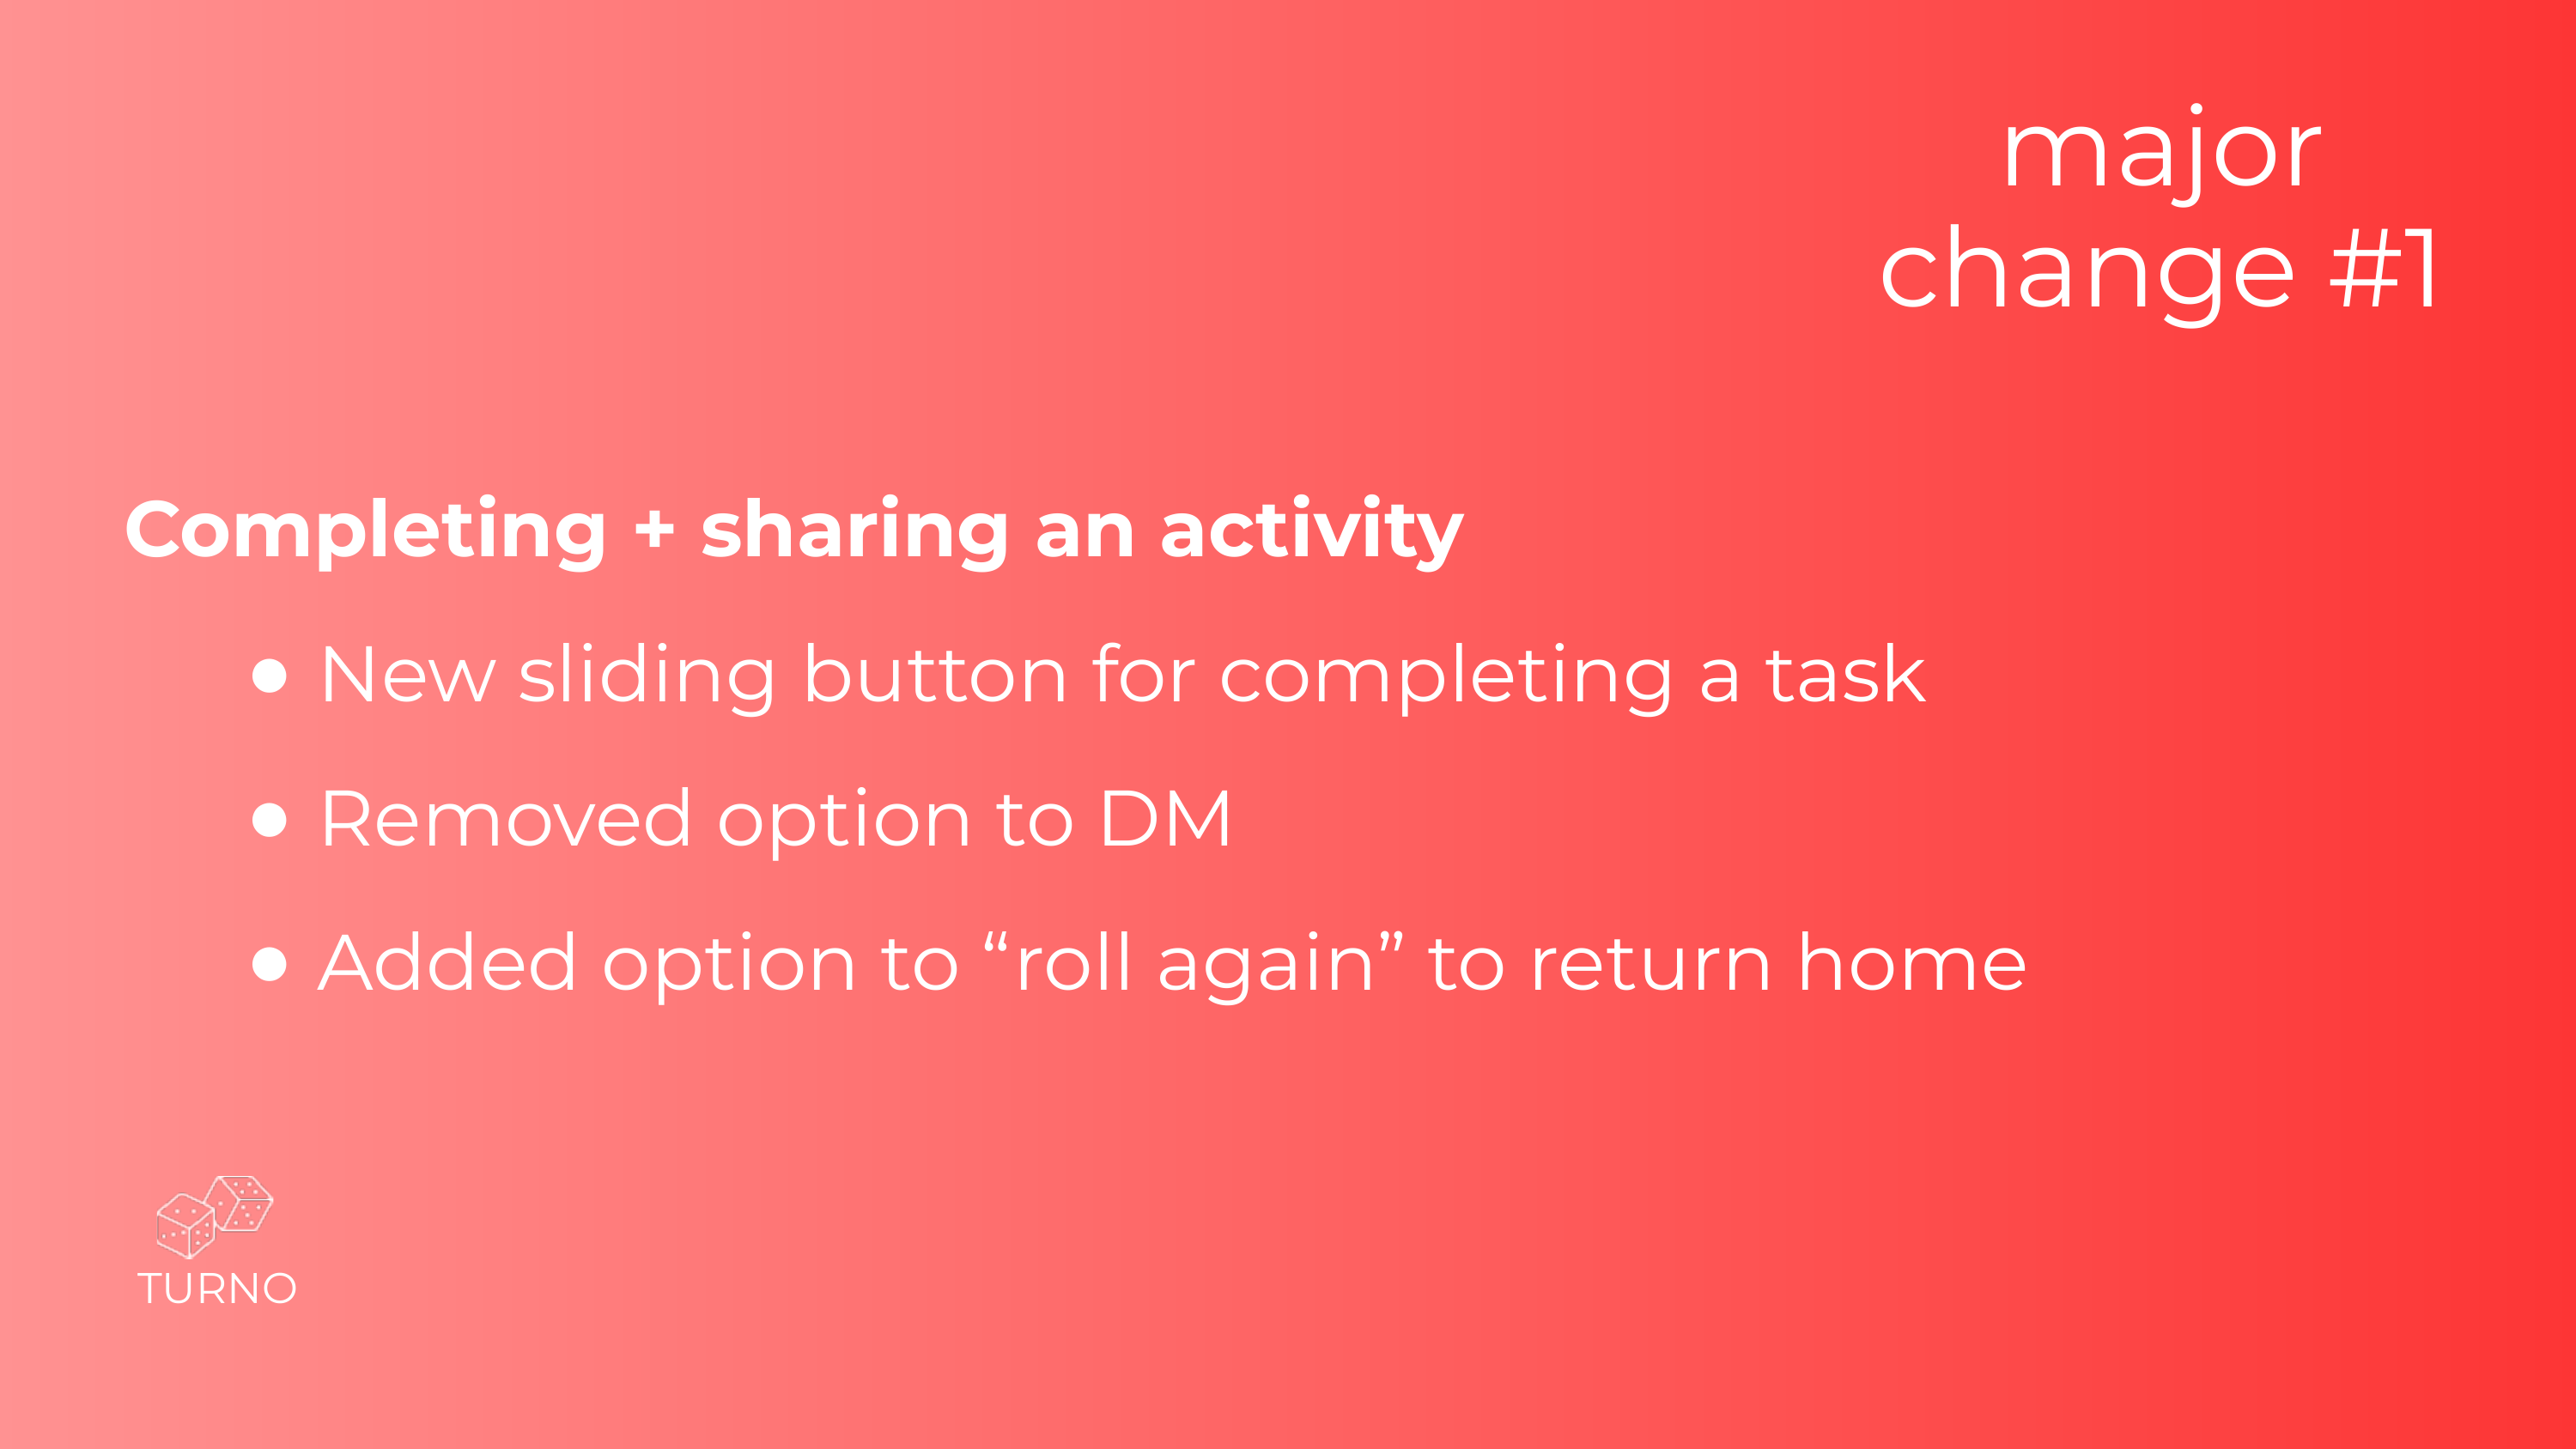

major change #1
Completing + sharing an activity
New sliding button for completing a task
Removed option to DM
Added option to “roll again” to return home

TURNO